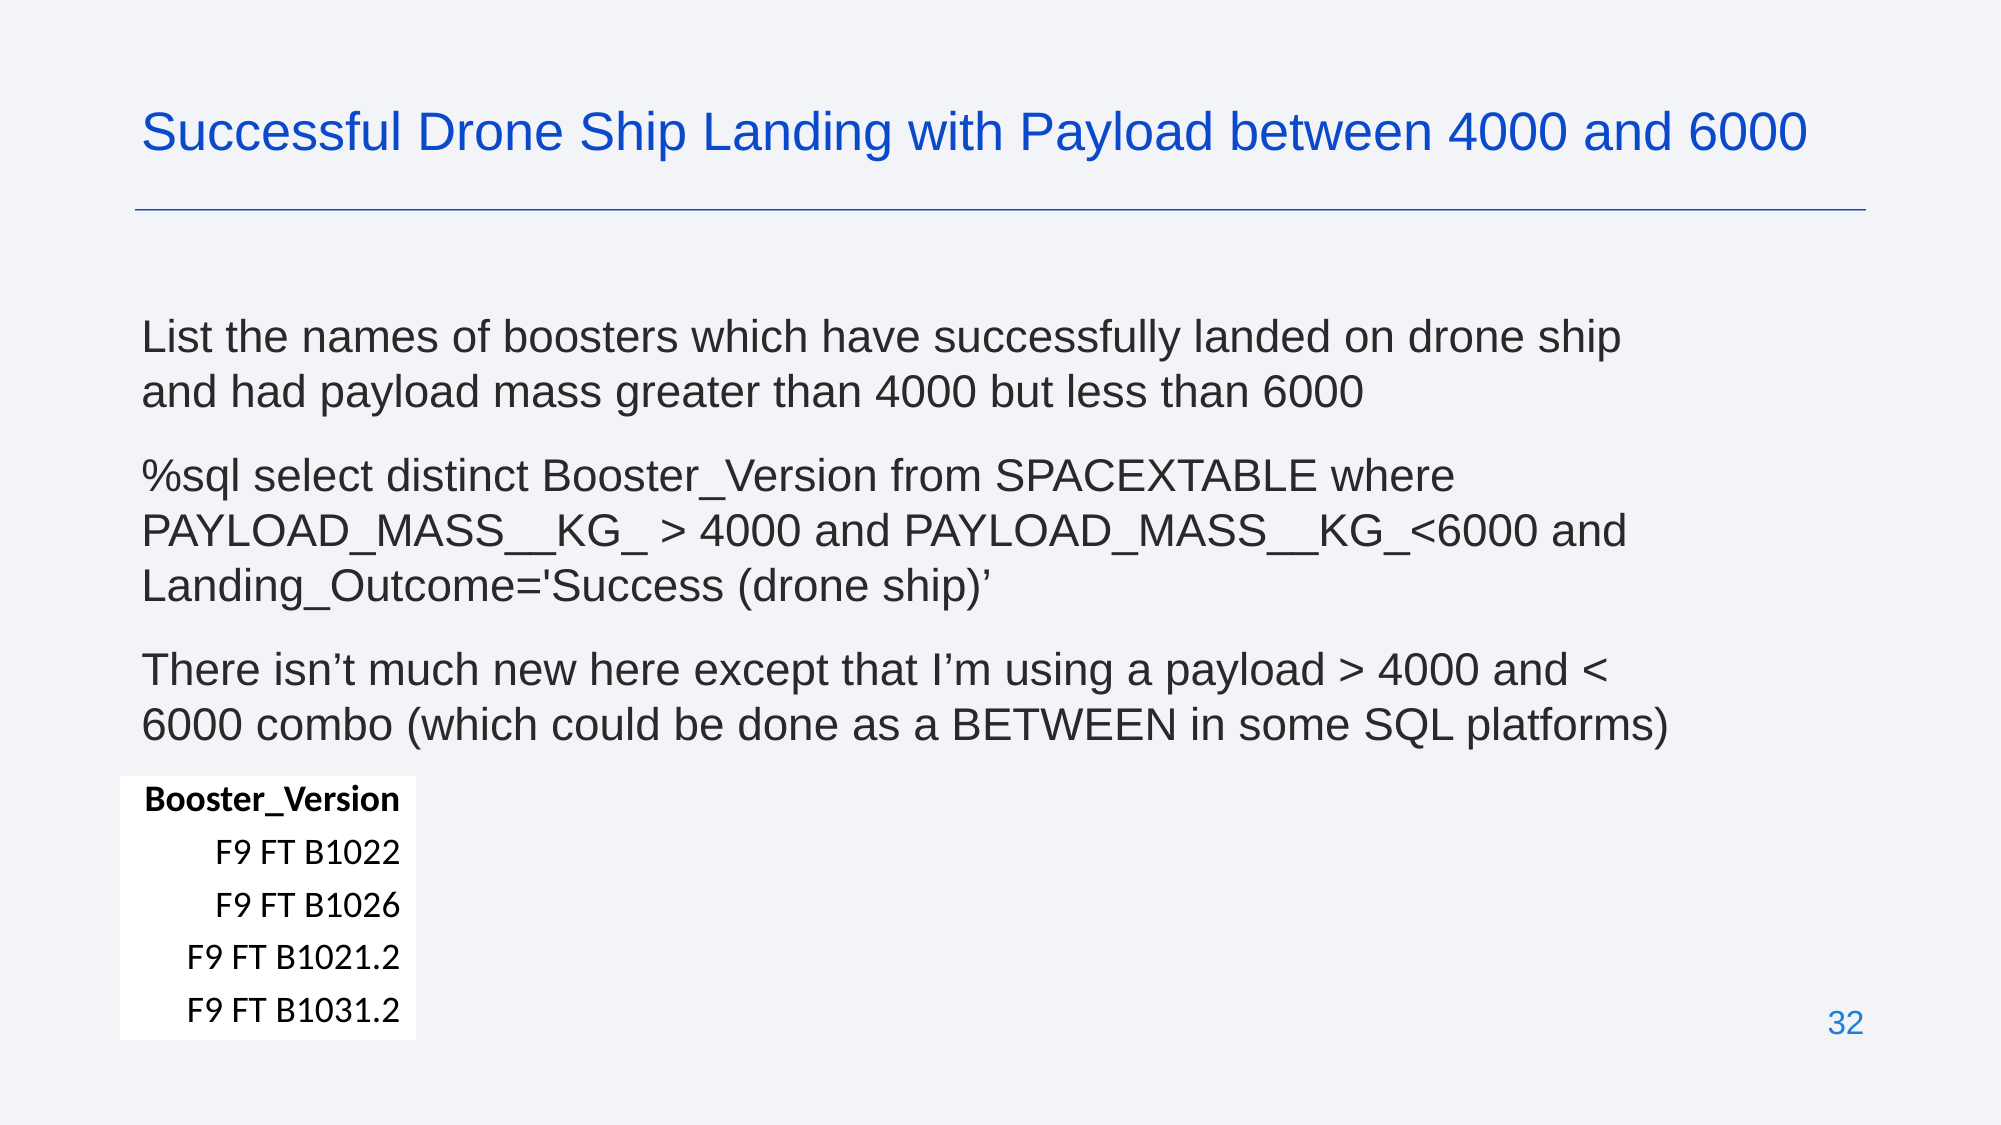

Successful Drone Ship Landing with Payload between 4000 and 6000
List the names of boosters which have successfully landed on drone ship and had payload mass greater than 4000 but less than 6000
%sql select distinct Booster_Version from SPACEXTABLE where PAYLOAD_MASS__KG_ > 4000 and PAYLOAD_MASS__KG_<6000 and Landing_Outcome='Success (drone ship)’
There isn’t much new here except that I’m using a payload > 4000 and < 6000 combo (which could be done as a BETWEEN in some SQL platforms)
| Booster\_Version |
| --- |
| F9 FT B1022 |
| F9 FT B1026 |
| F9 FT B1021.2 |
| F9 FT B1031.2 |
32